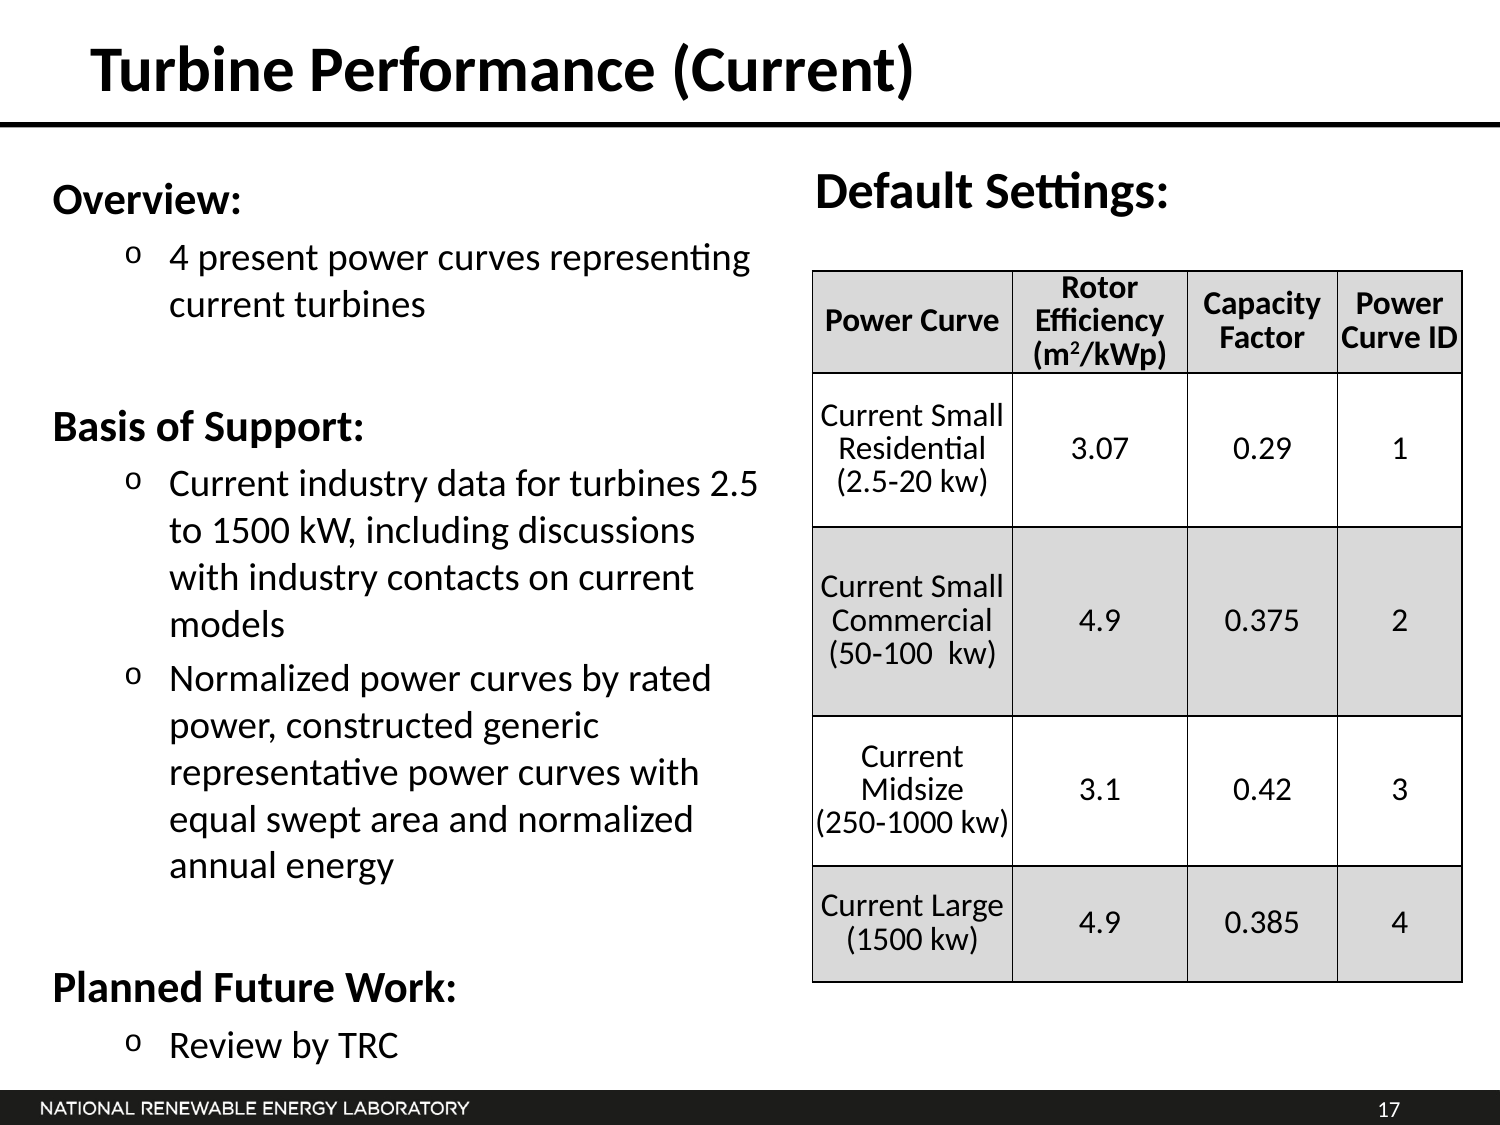

# Turbine Performance (Current)
Overview:
4 present power curves representing current turbines

Basis of Support:
Current industry data for turbines 2.5 to 1500 kW, including discussions with industry contacts on current models
Normalized power curves by rated power, constructed generic representative power curves with equal swept area and normalized annual energy

Planned Future Work:
Review by TRC
Default Settings:
| Power Curve | Rotor Efficiency (m2/kWp) | Capacity Factor | Power Curve ID |
| --- | --- | --- | --- |
| Current Small Residential (2.5‑20 kw) | 3.07 | 0.29 | 1 |
| Current Small Commercial (50‑100  kw) | 4.9 | 0.375 | 2 |
| Current Midsize (250‑1000 kw) | 3.1 | 0.42 | 3 |
| Current Large (1500 kw) | 4.9 | 0.385 | 4 |